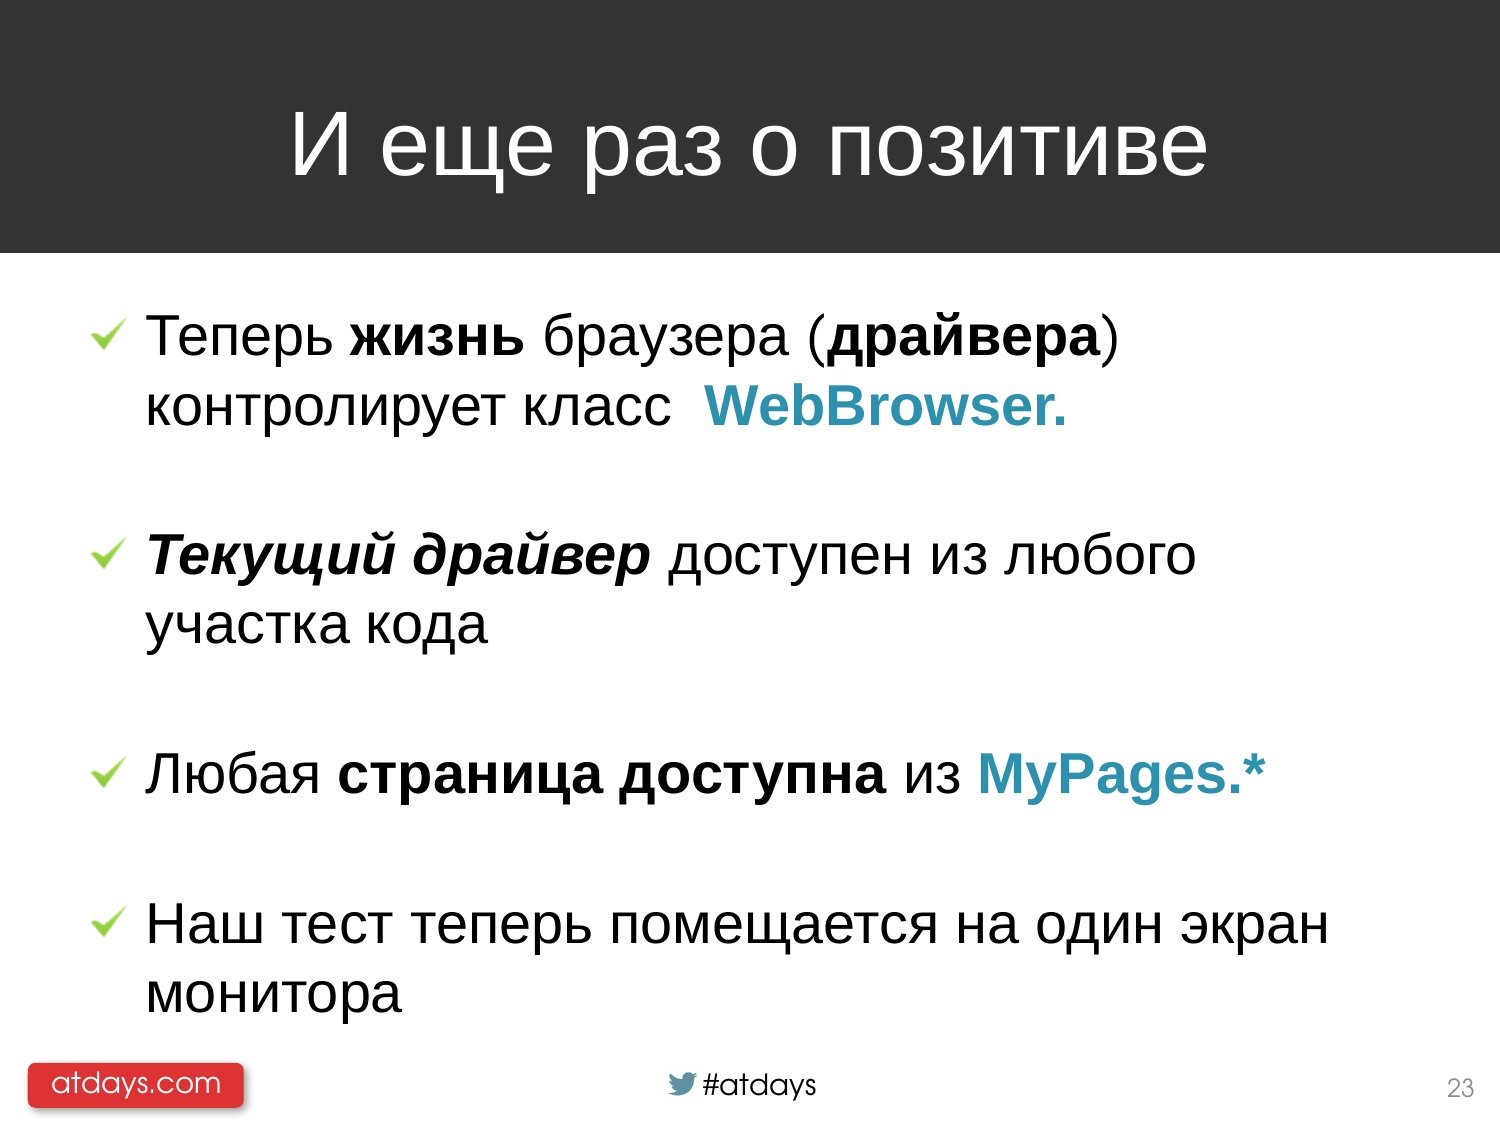

# И еще раз о позитиве
Теперь жизнь браузера (драйвера) контролирует класс  WebBrowser.
Текущий драйвер доступен из любого участка кода
Любая страница доступна из MyPages.*
Наш тест теперь помещается на один экран монитора
23